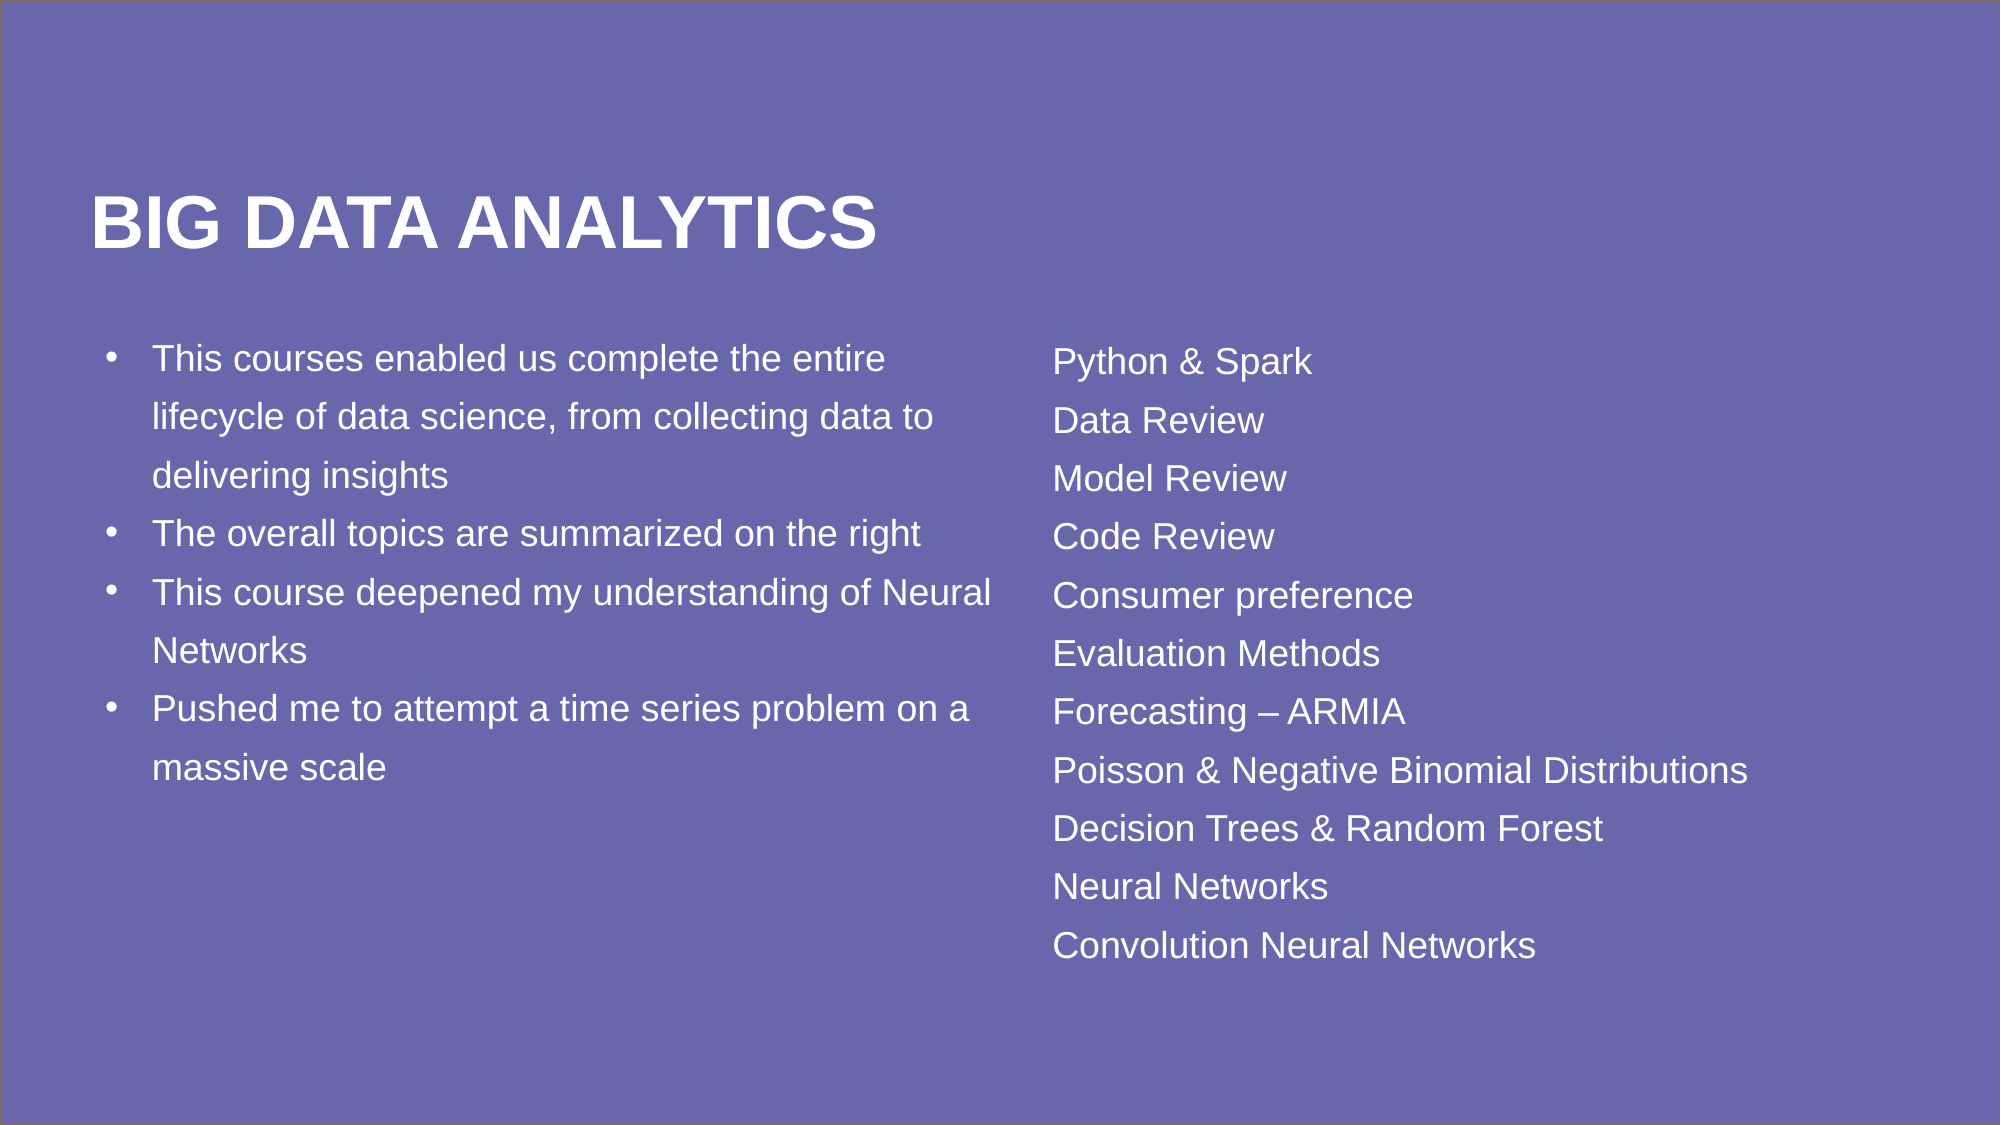

# Big Data Analytics
This courses enabled us complete the entire lifecycle of data science, from collecting data to delivering insights
The overall topics are summarized on the right
This course deepened my understanding of Neural Networks
Pushed me to attempt a time series problem on a massive scale
Python & Spark
Data Review
Model Review
Code Review
Consumer preference
Evaluation Methods
Forecasting – ARMIA
Poisson & Negative Binomial Distributions
Decision Trees & Random Forest
Neural Networks
Convolution Neural Networks